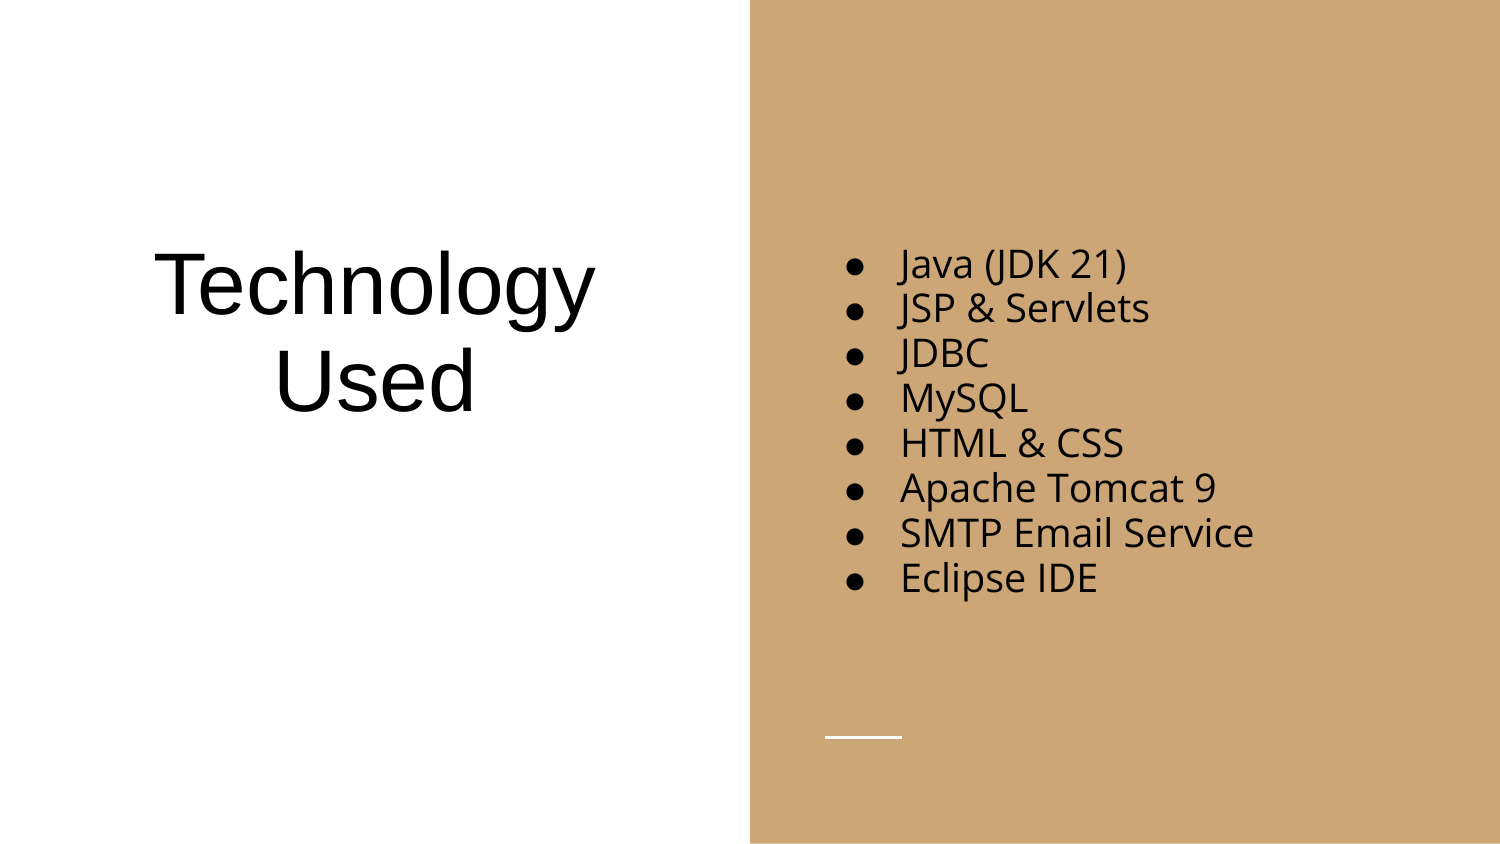

Java (JDK 21)
JSP & Servlets
JDBC
MySQL
HTML & CSS
Apache Tomcat 9
SMTP Email Service
Eclipse IDE
# Technology Used